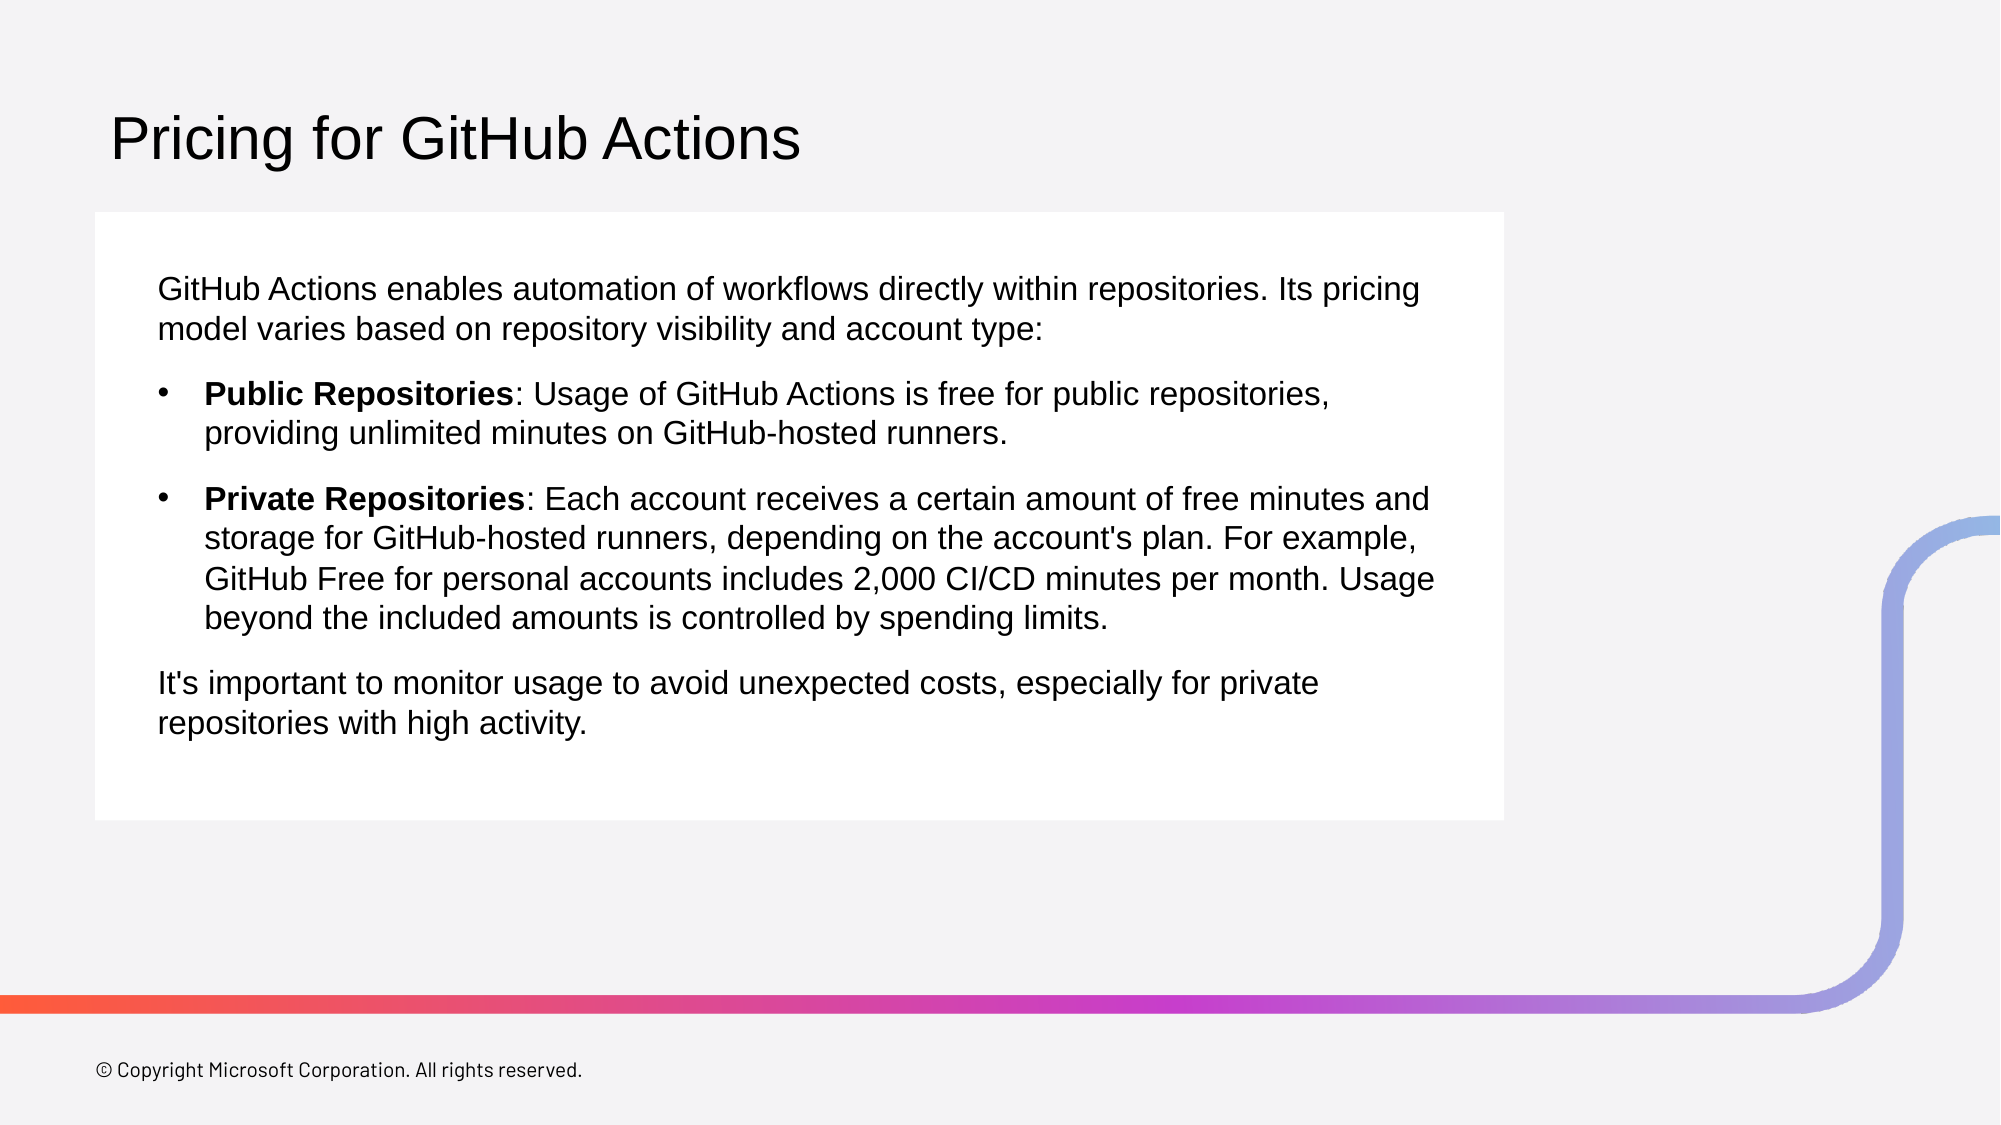

# Pricing for GitHub Actions

GitHub Actions enables automation of workflows directly within repositories. Its pricing model varies based on repository visibility and account type:
Public Repositories: Usage of GitHub Actions is free for public repositories, providing unlimited minutes on GitHub-hosted runners.
Private Repositories: Each account receives a certain amount of free minutes and storage for GitHub-hosted runners, depending on the account's plan. For example, GitHub Free for personal accounts includes 2,000 CI/CD minutes per month. Usage beyond the included amounts is controlled by spending limits.
It's important to monitor usage to avoid unexpected costs, especially for private repositories with high activity.
© Copyright Microsoft Corporation. All rights reserved.